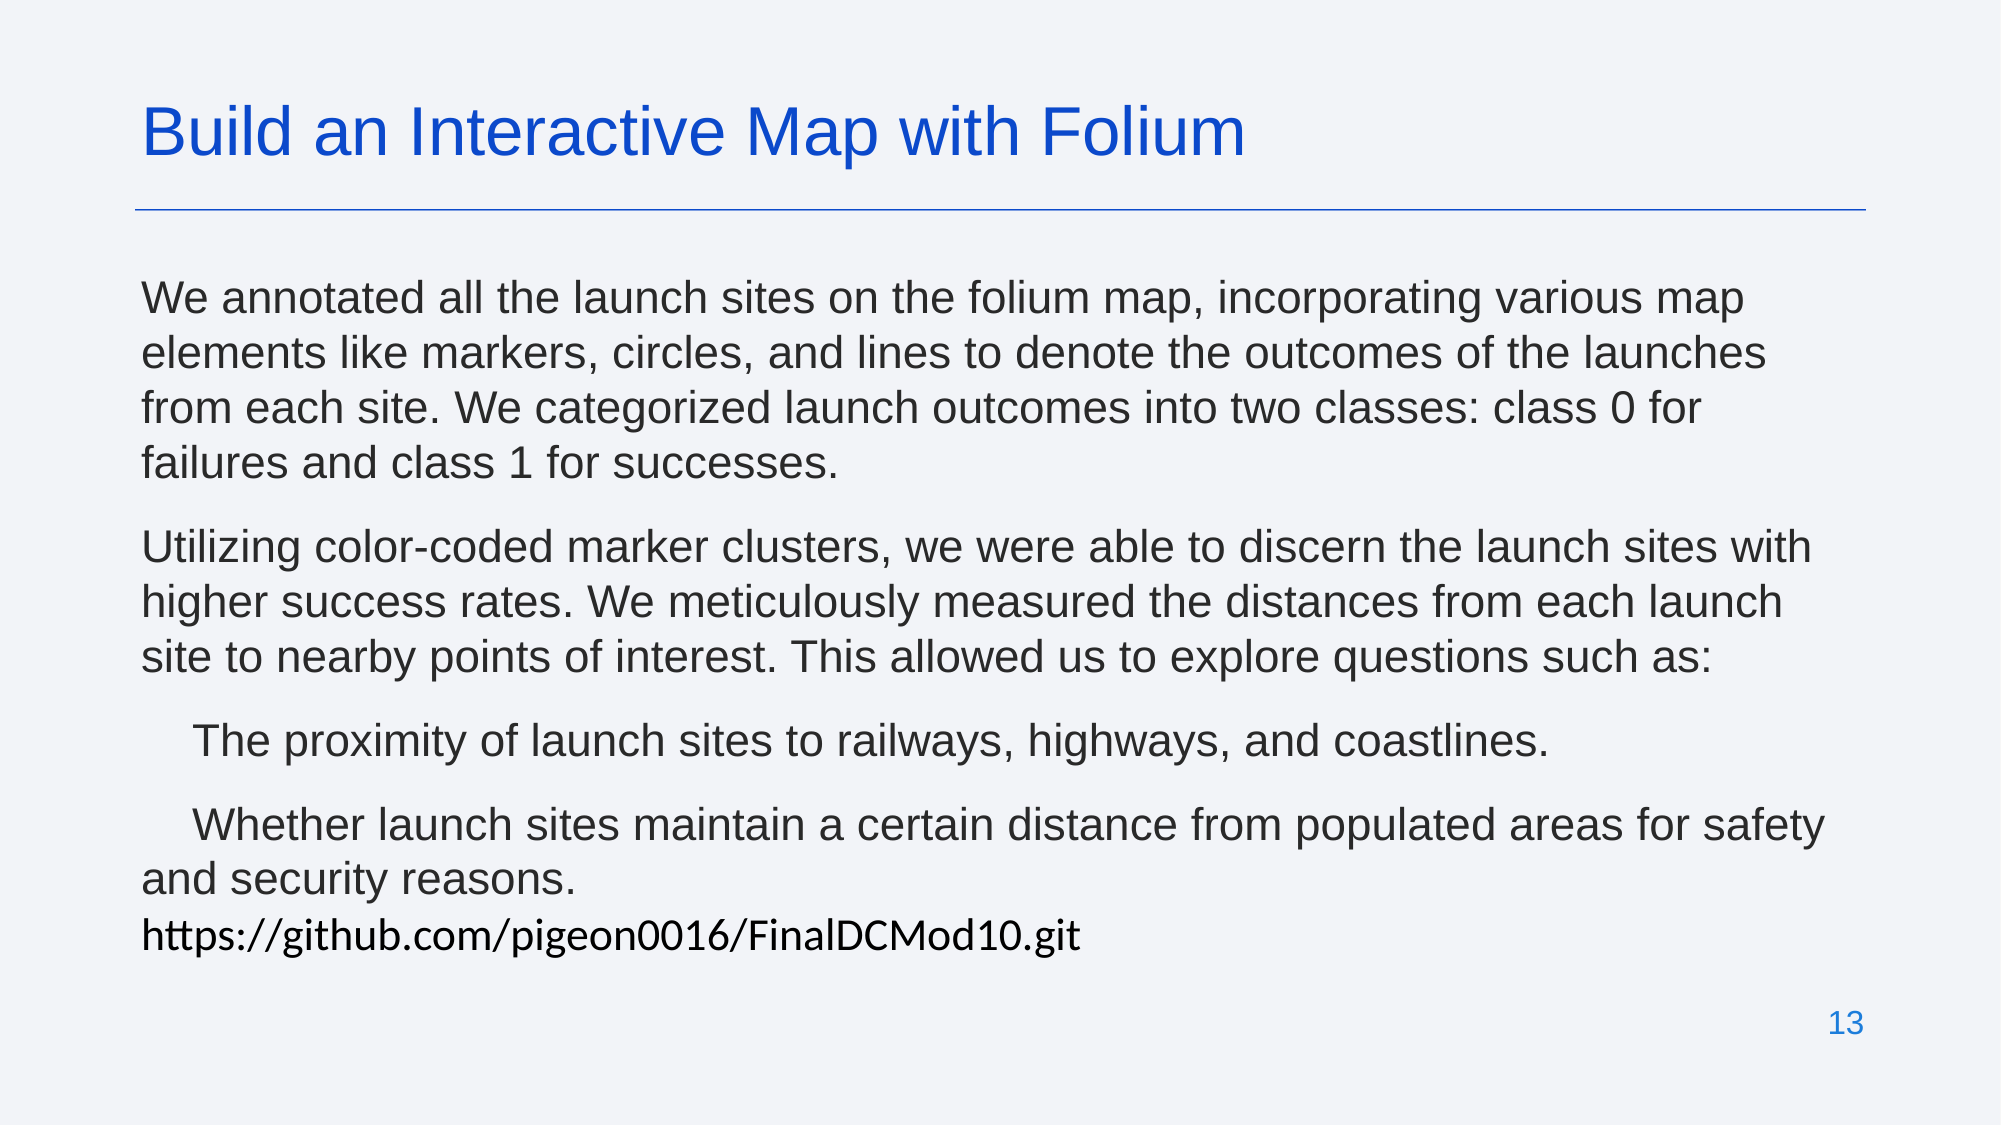

Build an Interactive Map with Folium
We annotated all the launch sites on the folium map, incorporating various map elements like markers, circles, and lines to denote the outcomes of the launches from each site. We categorized launch outcomes into two classes: class 0 for failures and class 1 for successes.
Utilizing color-coded marker clusters, we were able to discern the launch sites with higher success rates. We meticulously measured the distances from each launch site to nearby points of interest. This allowed us to explore questions such as:
    The proximity of launch sites to railways, highways, and coastlines.
    Whether launch sites maintain a certain distance from populated areas for safety and security reasons.
https://github.com/pigeon0016/FinalDCMod10.git

13